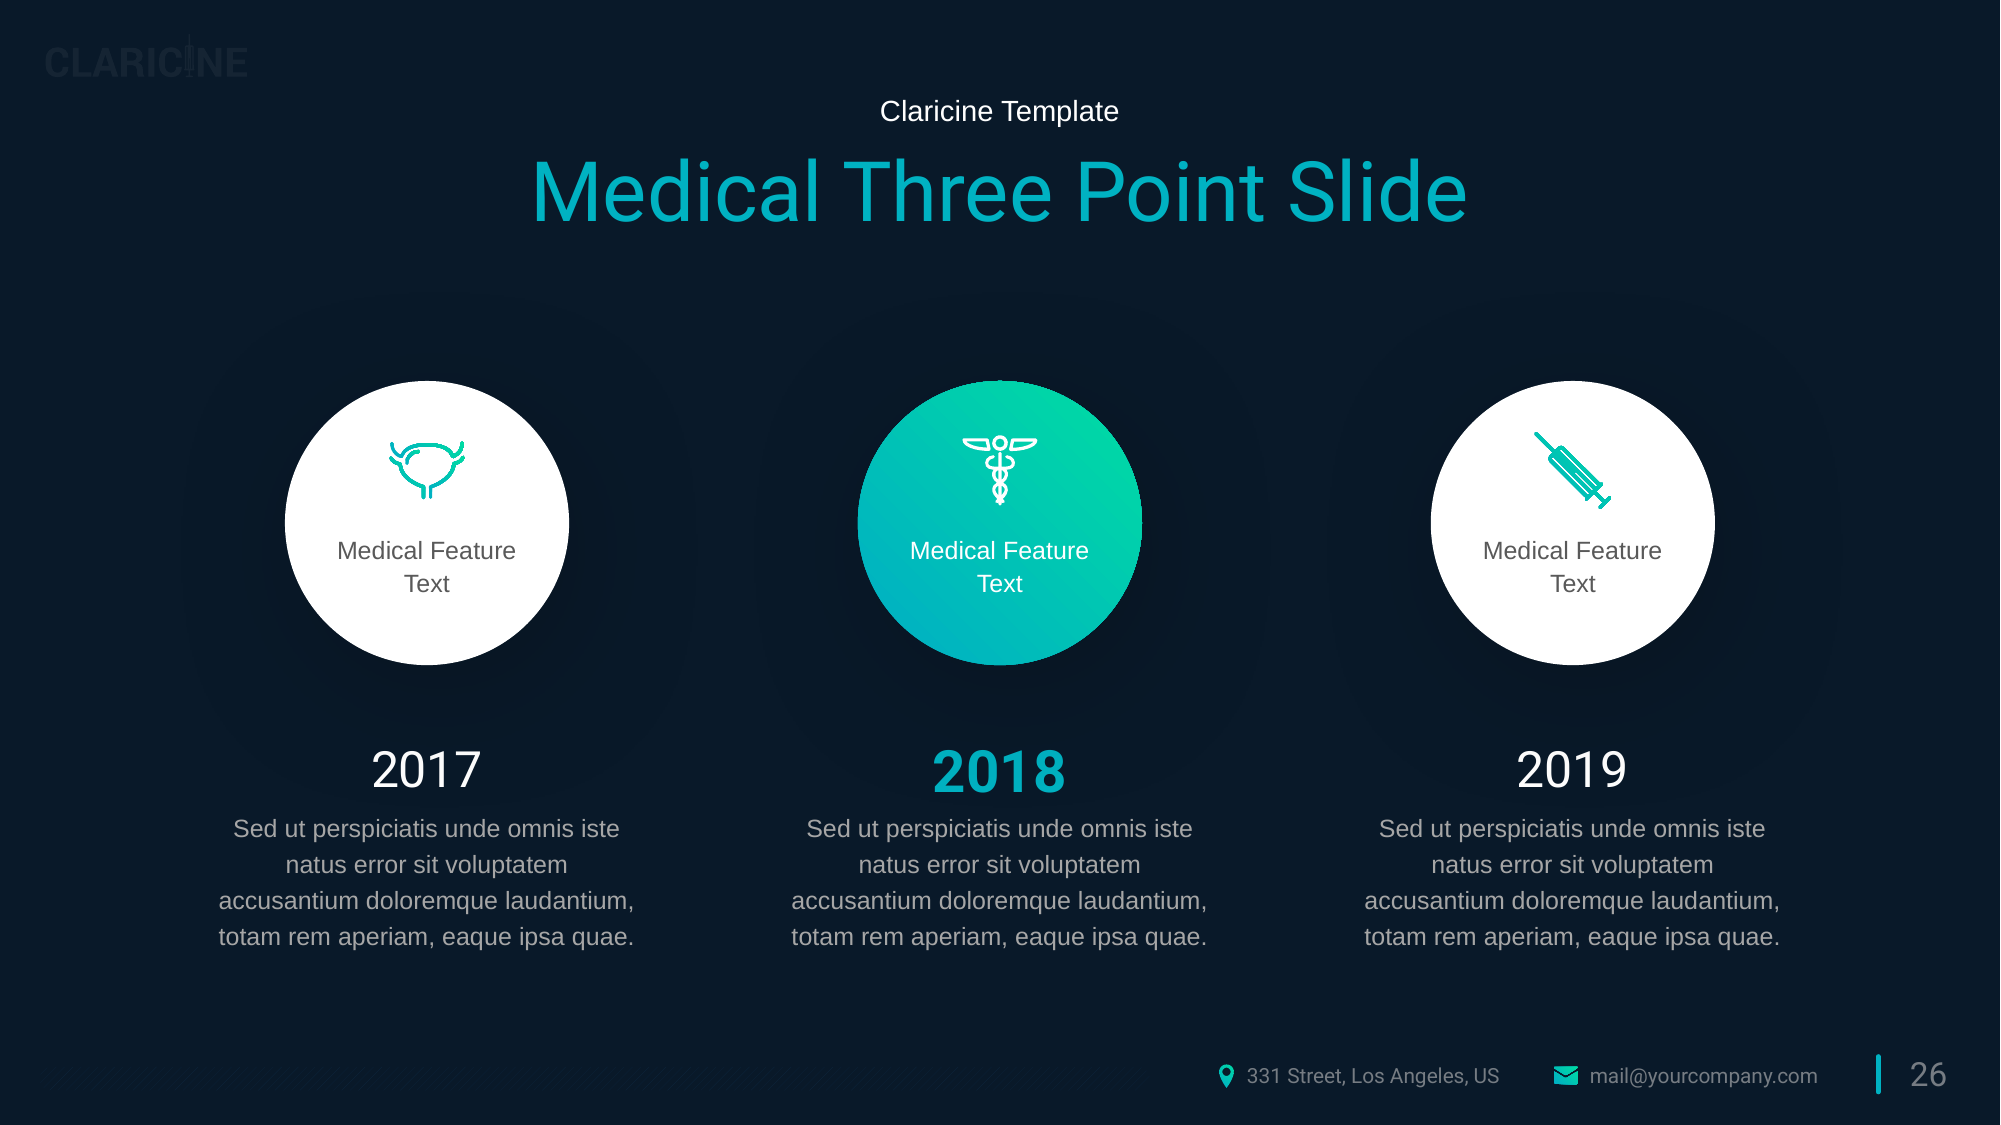

Claricine Template
Medical Three Point Slide

Medical Feature Text

Medical Feature Text

Medical Feature Text
2018
Sed ut perspiciatis unde omnis iste natus error sit voluptatem accusantium doloremque laudantium, totam rem aperiam, eaque ipsa quae.
2017
Sed ut perspiciatis unde omnis iste natus error sit voluptatem accusantium doloremque laudantium, totam rem aperiam, eaque ipsa quae.
2019
Sed ut perspiciatis unde omnis iste natus error sit voluptatem accusantium doloremque laudantium, totam rem aperiam, eaque ipsa quae.